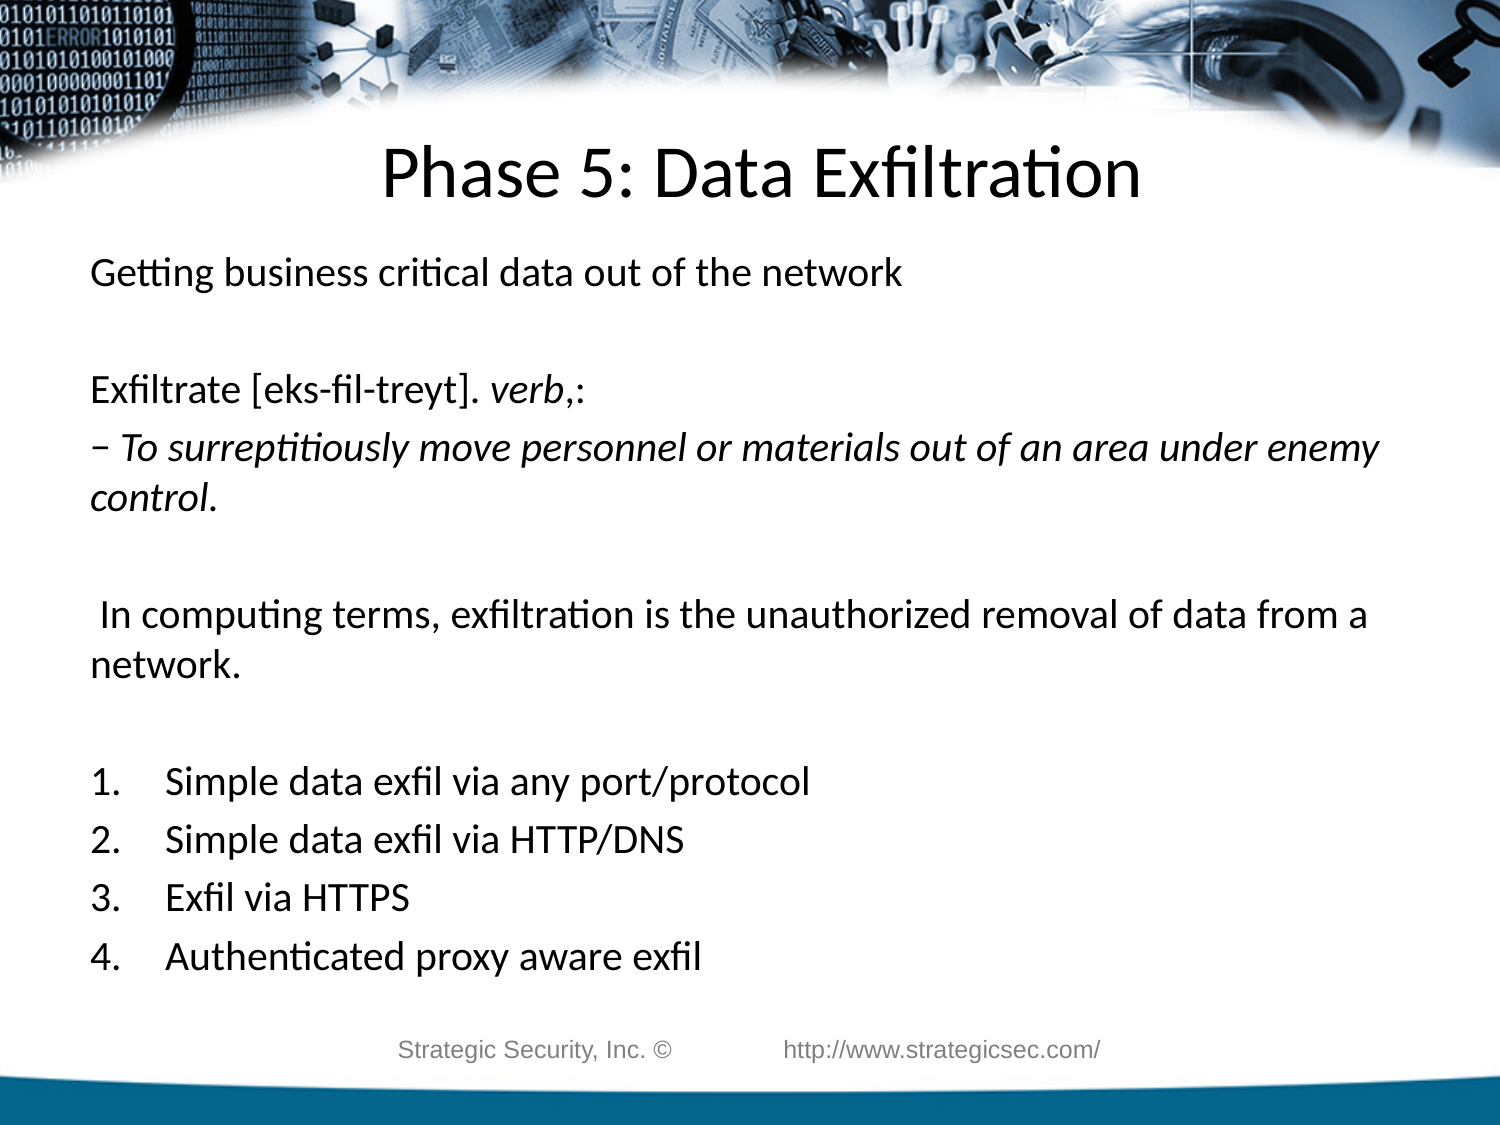

# Phase 5: Data Exfiltration
Getting business critical data out of the network

Exfiltrate [eks-fil-treyt]. verb,:
− To surreptitiously move personnel or materials out of an area under enemy control.

 In computing terms, exfiltration is the unauthorized removal of data from a network.

Simple data exfil via any port/protocol
Simple data exfil via HTTP/DNS
Exfil via HTTPS
Authenticated proxy aware exfil